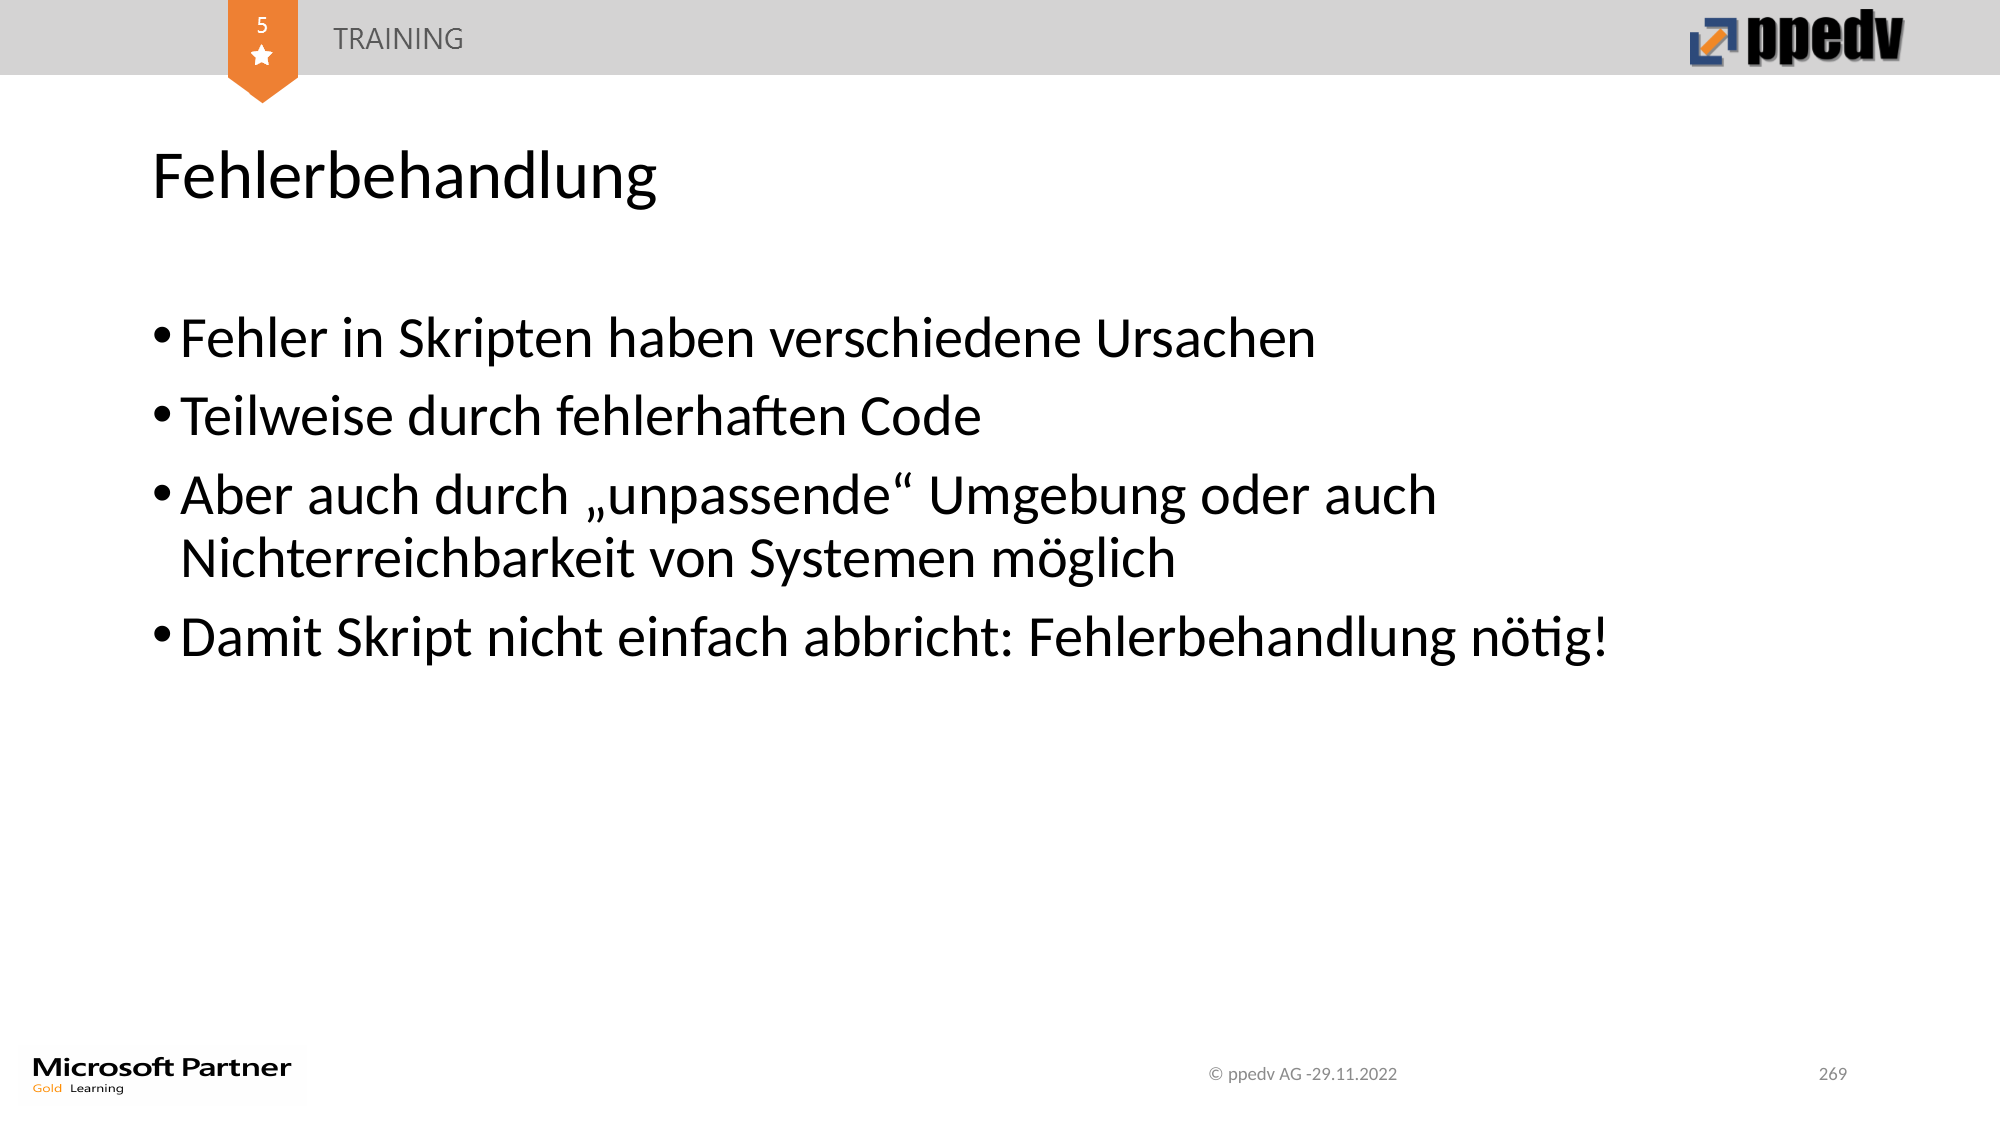

# Fehlerbehandlung
Fehler in Skripten haben verschiedene Ursachen
Teilweise durch fehlerhaften Code
Aber auch durch „unpassende“ Umgebung oder auch Nichterreichbarkeit von Systemen möglich
Damit Skript nicht einfach abbricht: Fehlerbehandlung nötig!
© ppedv AG -29.11.2022
269